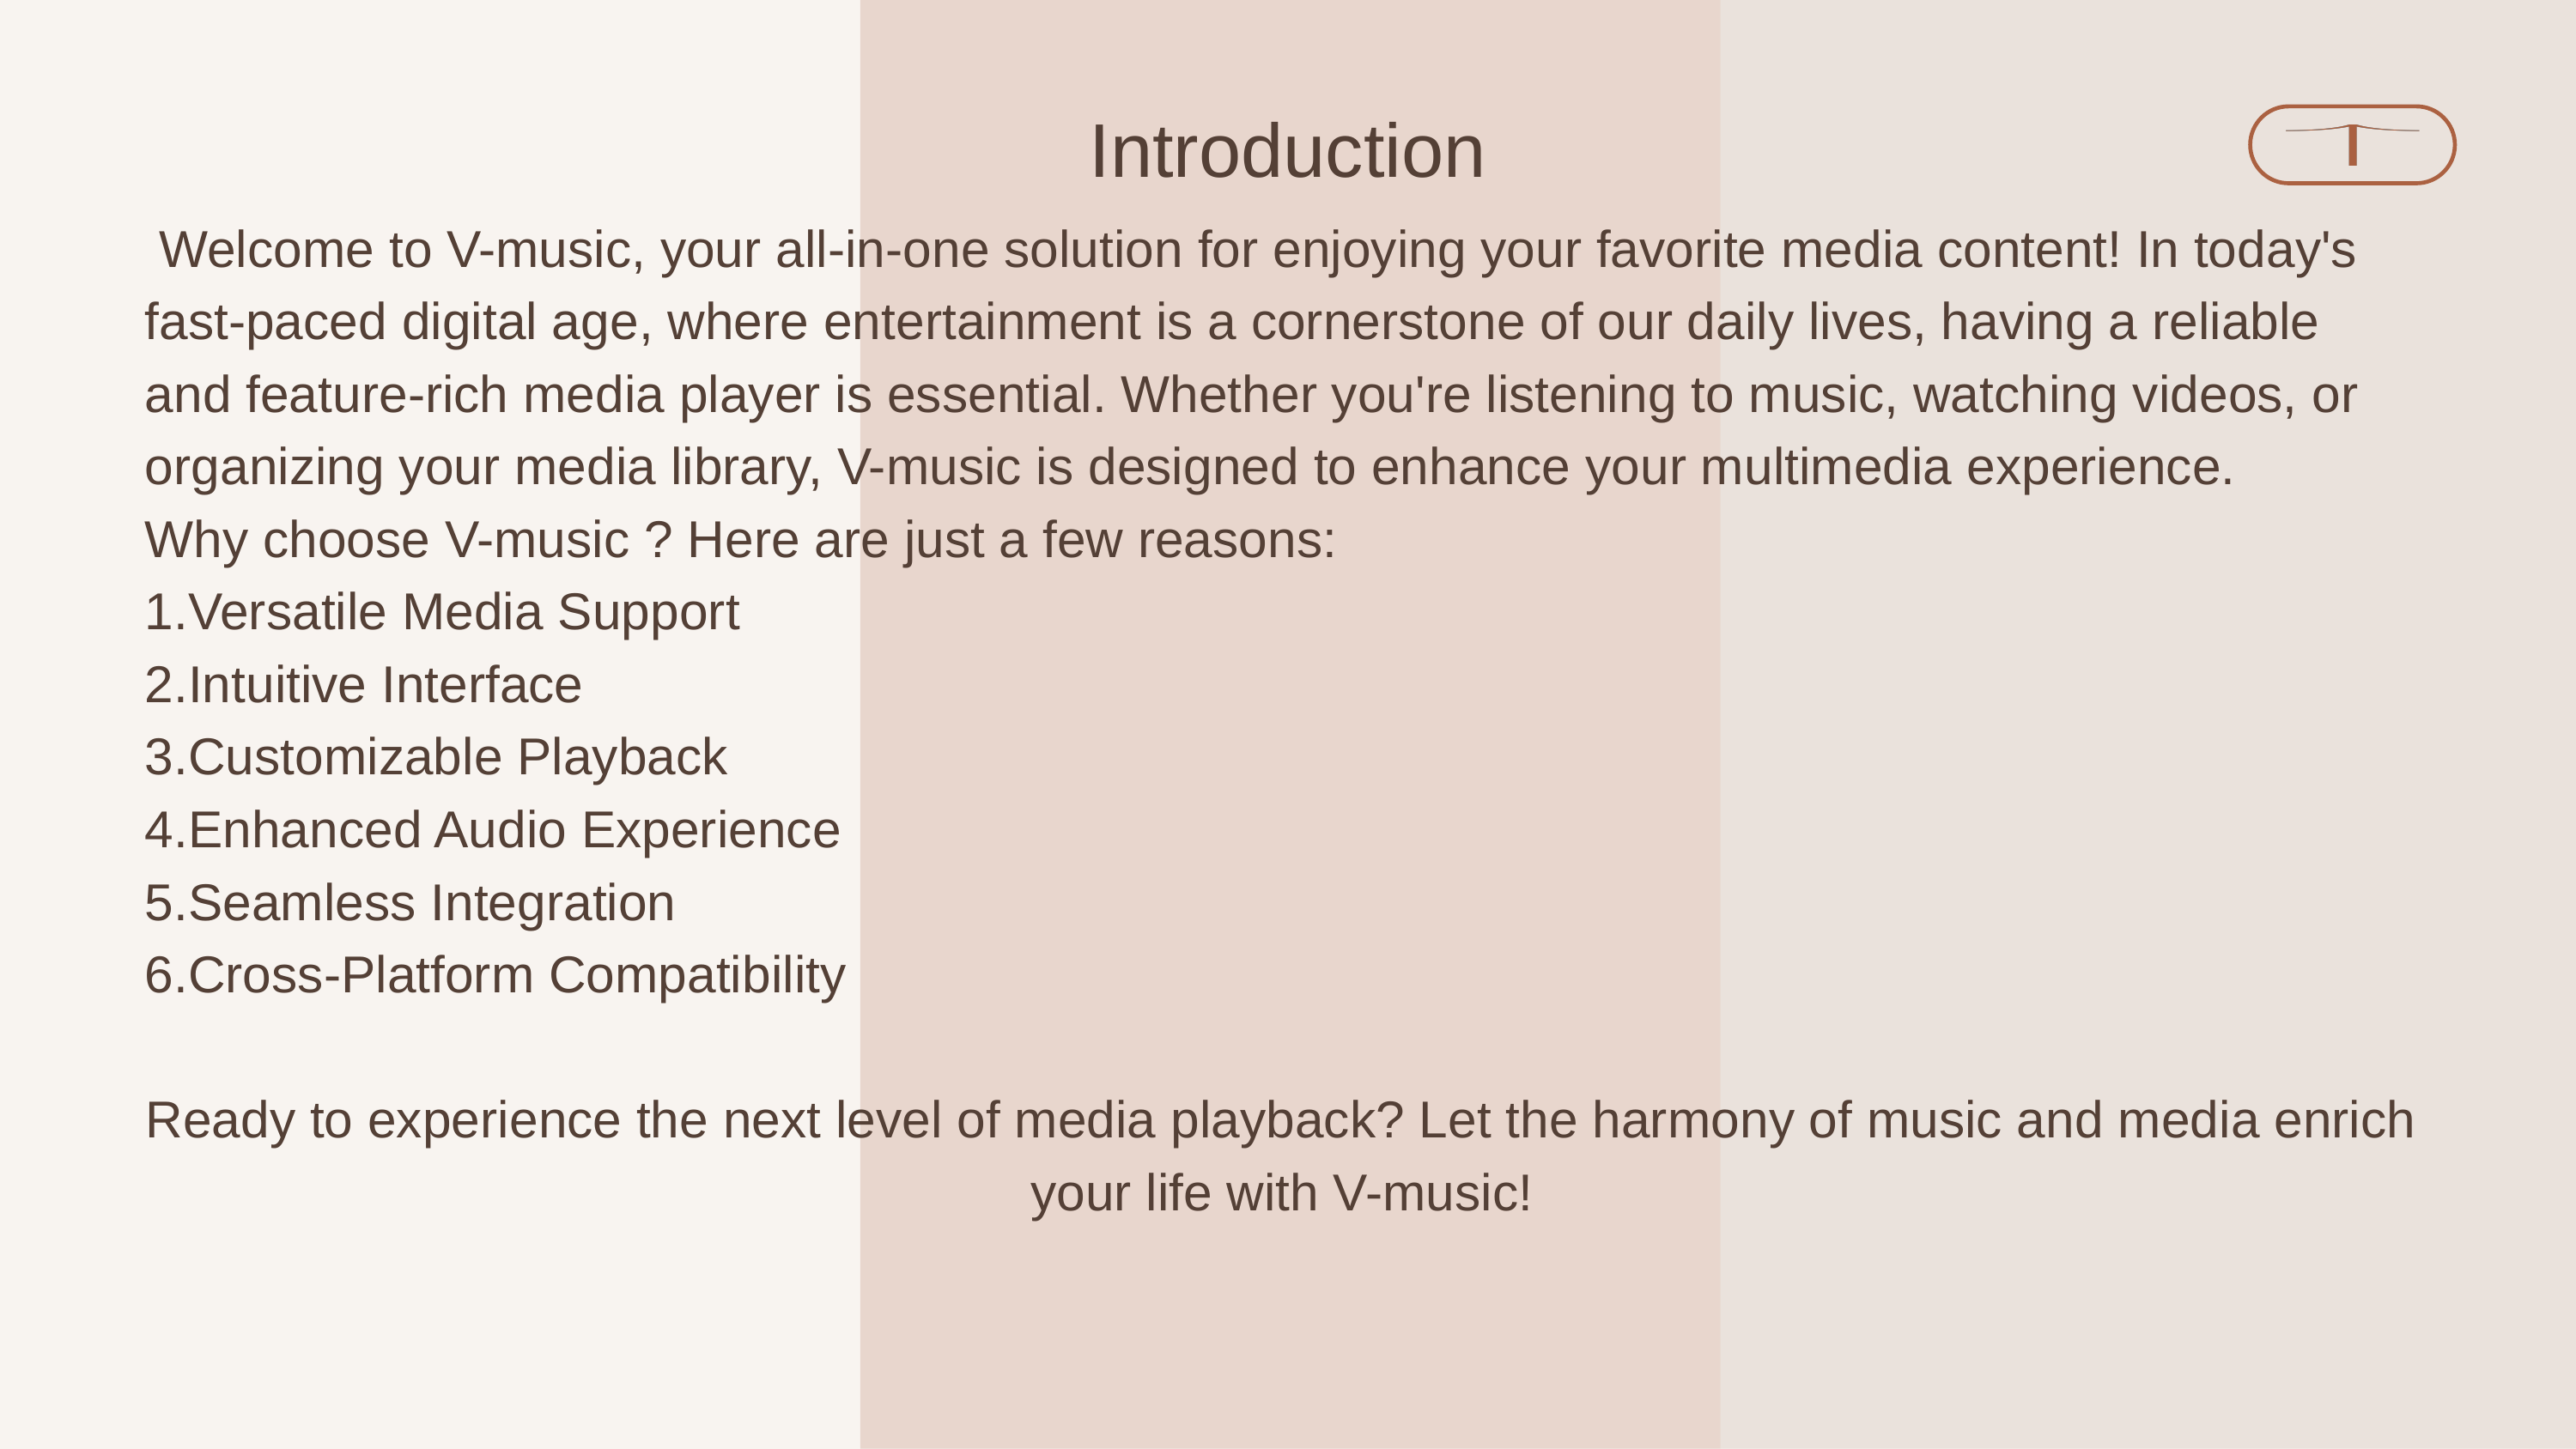

Introduction

 Welcome to V-music, your all-in-one solution for enjoying your favorite media content! In today's fast-paced digital age, where entertainment is a cornerstone of our daily lives, having a reliable and feature-rich media player is essential. Whether you're listening to music, watching videos, or organizing your media library, V-music is designed to enhance your multimedia experience.
Why choose V-music ? Here are just a few reasons:
1.Versatile Media Support
2.Intuitive Interface
3.Customizable Playback
4.Enhanced Audio Experience
5.Seamless Integration
6.Cross-Platform Compatibility

Ready to experience the next level of media playback? Let the harmony of music and media enrich your life with V-music!